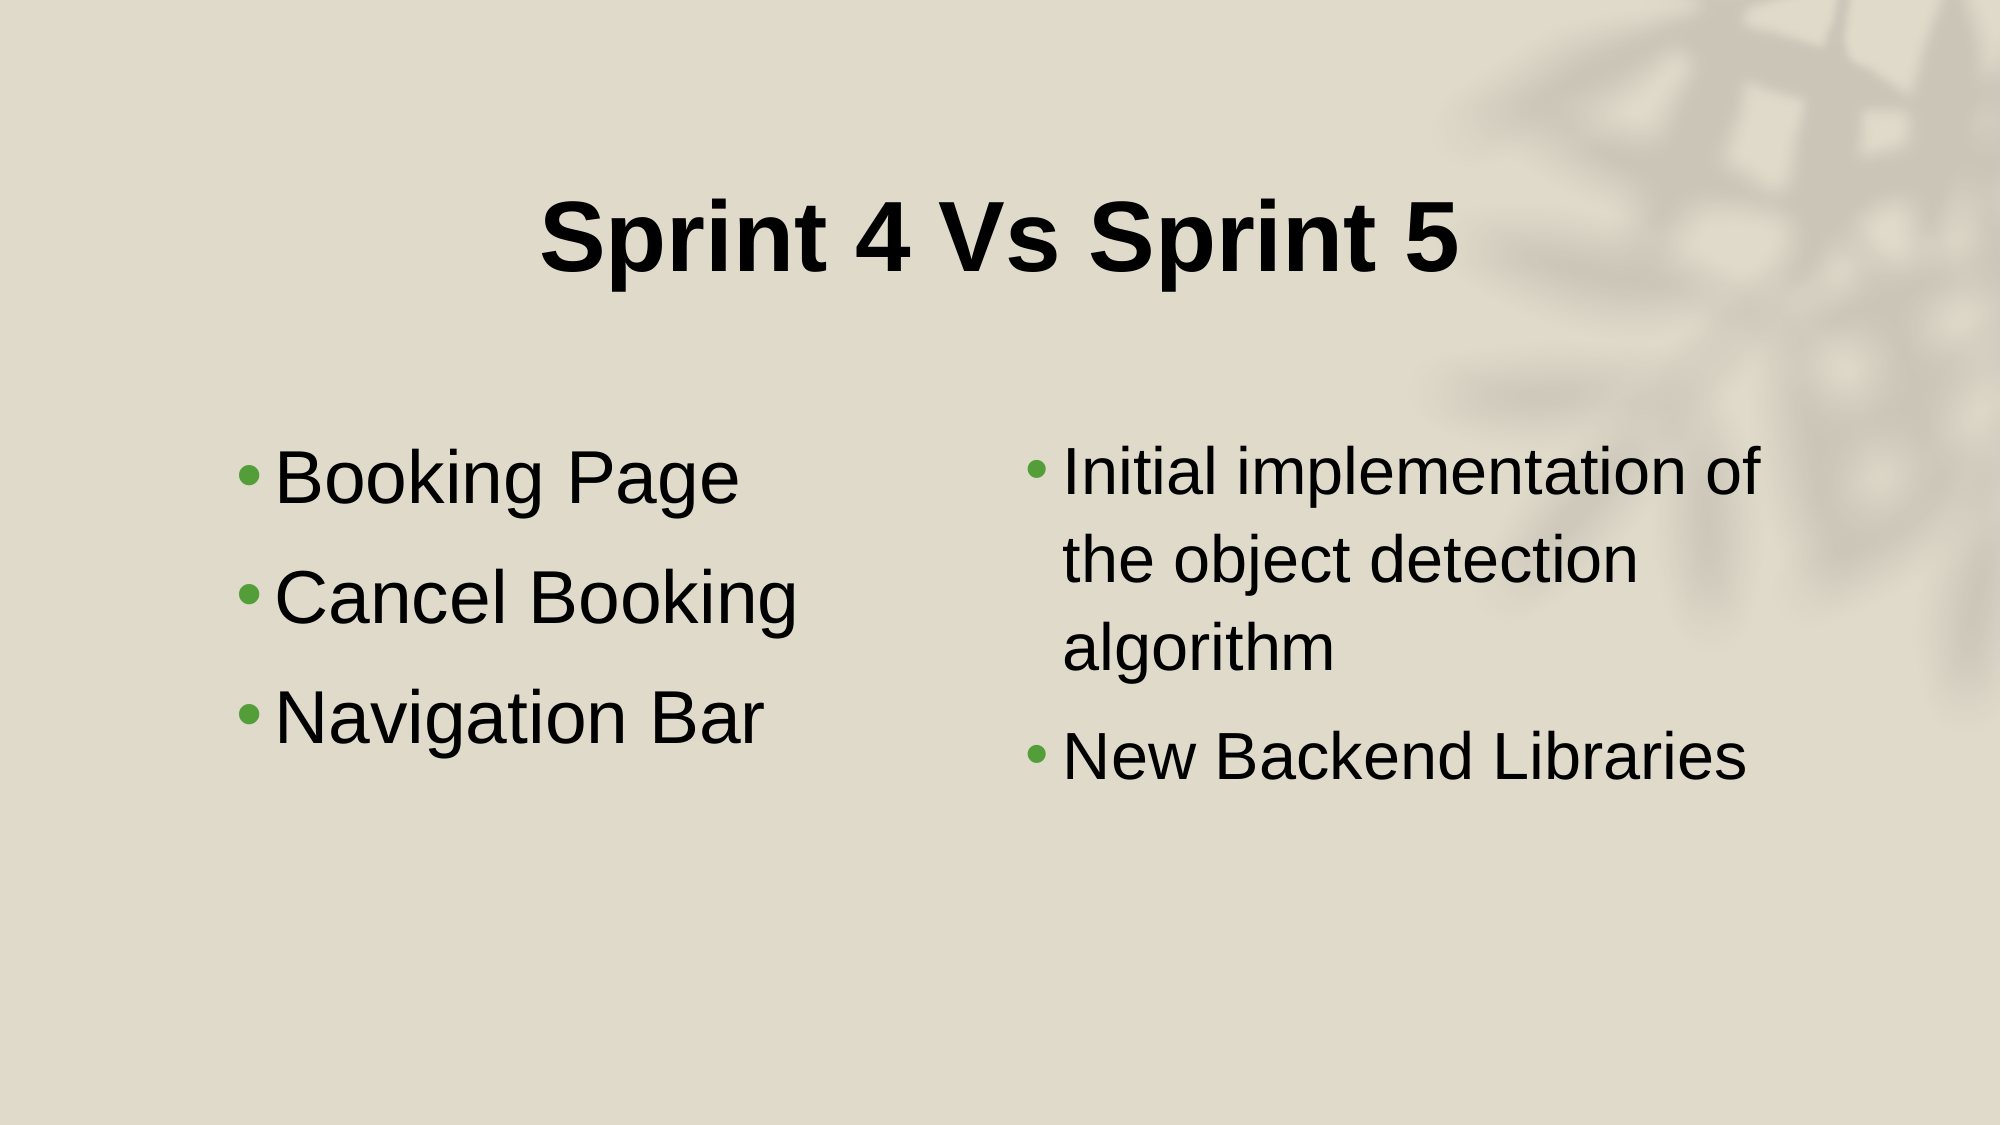

# Sprint 4 Vs Sprint 5
Booking Page
Cancel Booking
Navigation Bar
Initial implementation of the object detection algorithm
New Backend Libraries